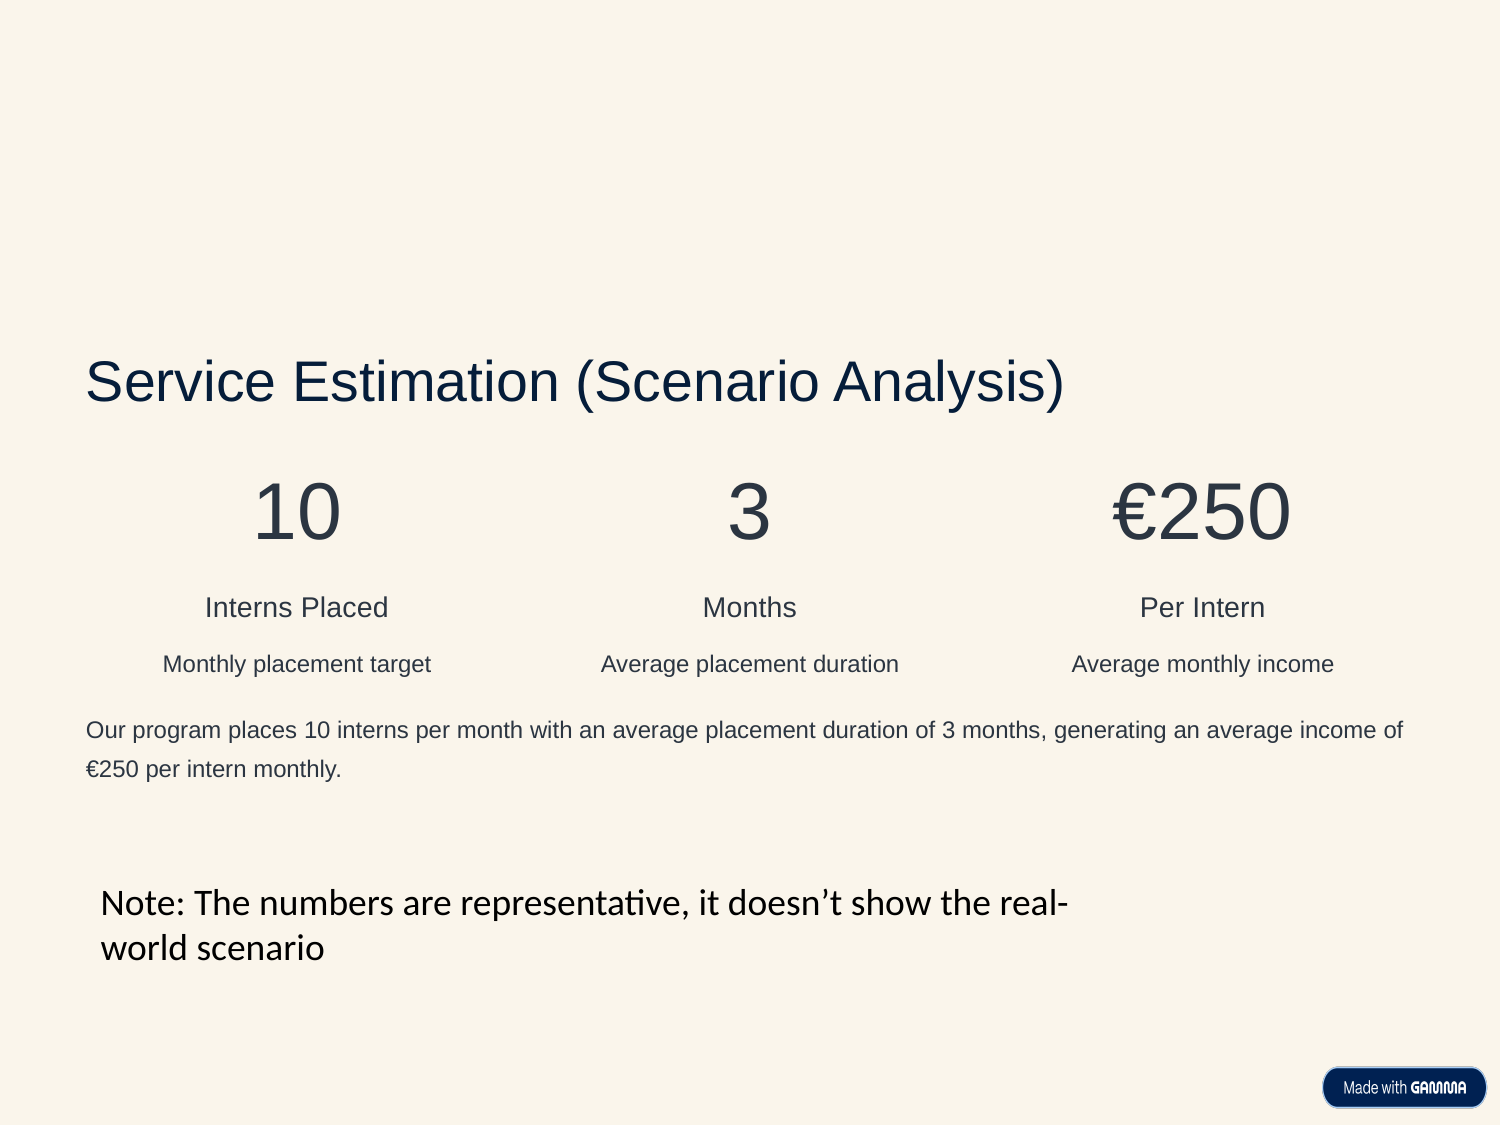

Service Estimation (Scenario Analysis)
10
3
€250
Interns Placed
Months
Per Intern
Monthly placement target
Average placement duration
Average monthly income
Our program places 10 interns per month with an average placement duration of 3 months, generating an average income of €250 per intern monthly.
Note: The numbers are representative, it doesn’t show the real-world scenario